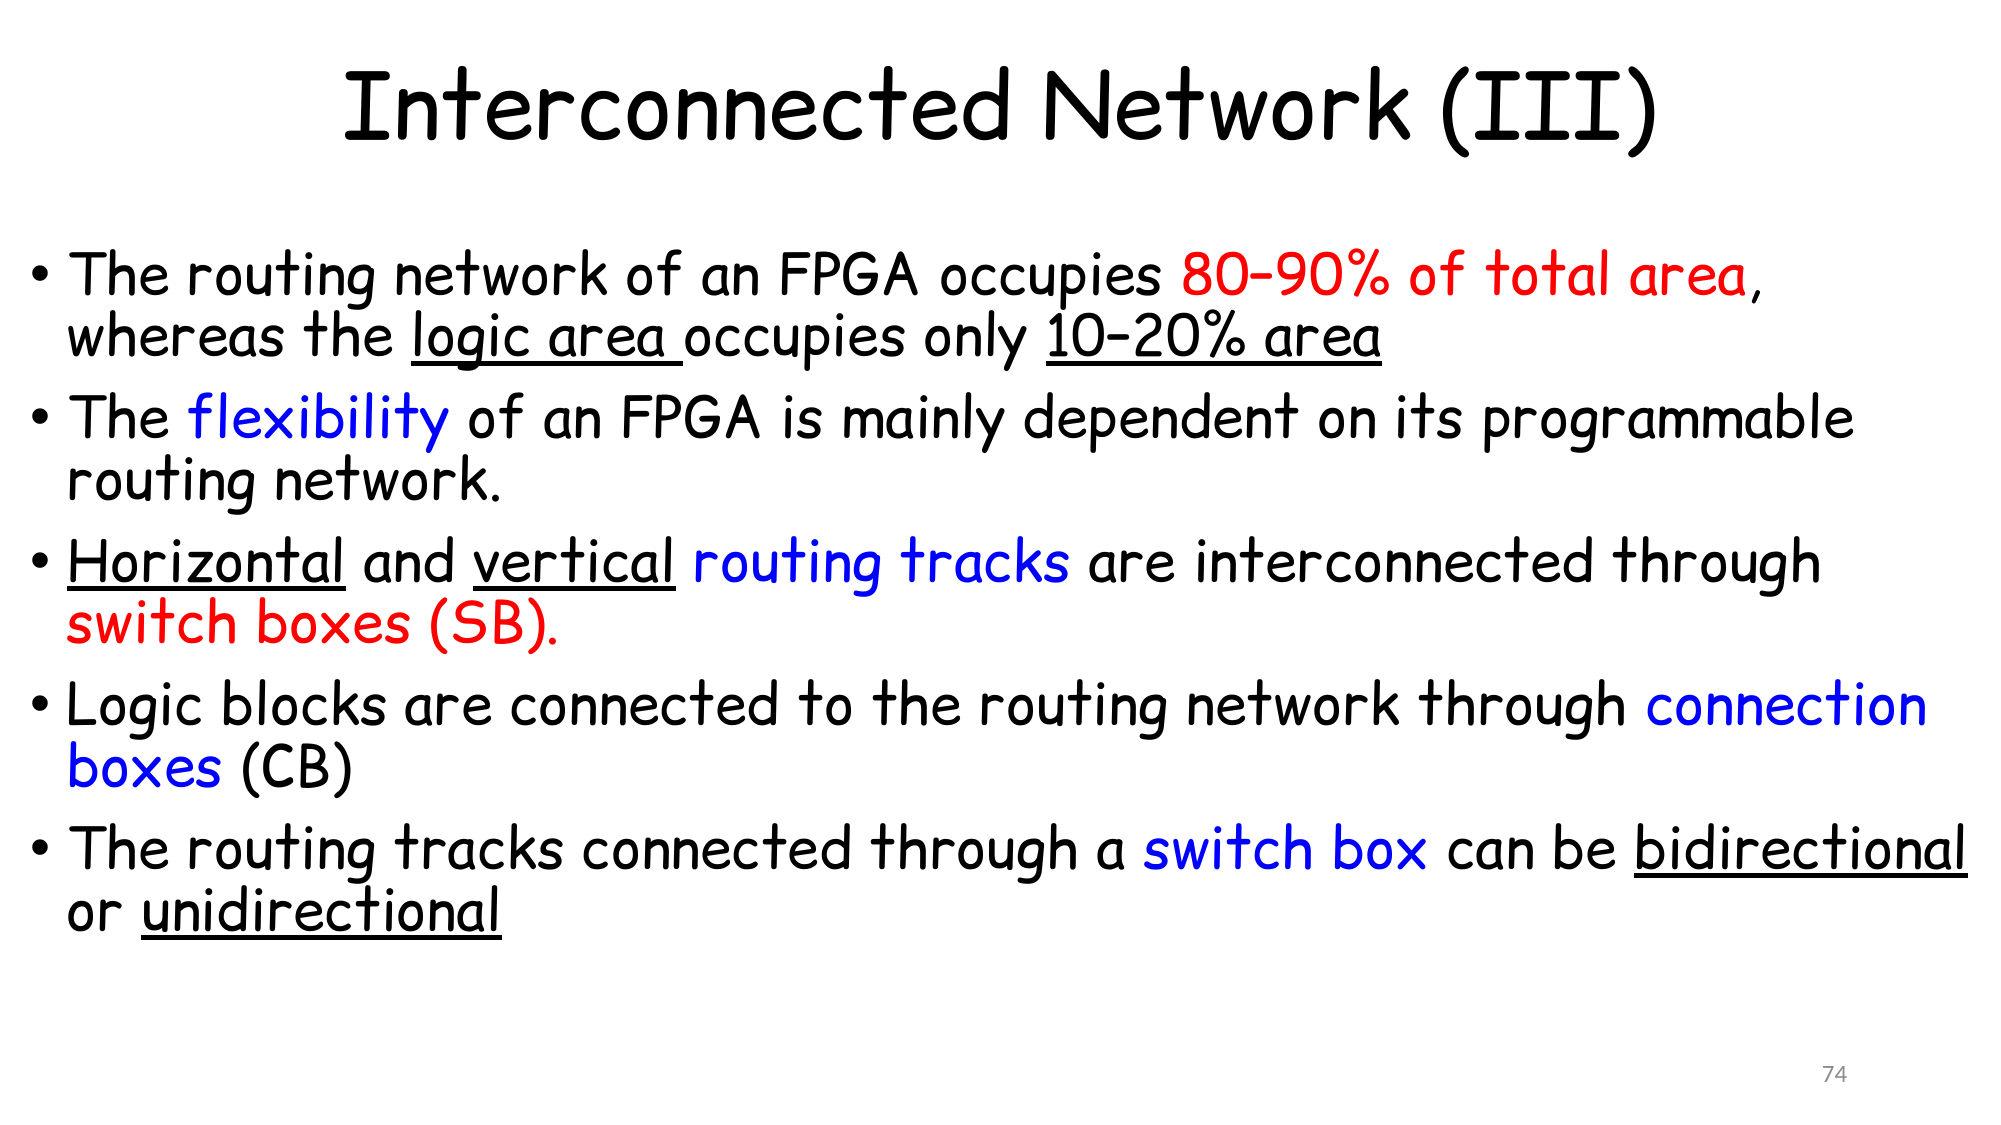

# Interconnected Network (III)
The routing network of an FPGA occupies 80–90% of total area, whereas the logic area occupies only 10–20% area
The flexibility of an FPGA is mainly dependent on its programmable routing network.
Horizontal and vertical routing tracks are interconnected through switch boxes (SB).
Logic blocks are connected to the routing network through connection boxes (CB)
The routing tracks connected through a switch box can be bidirectional or unidirectional
74